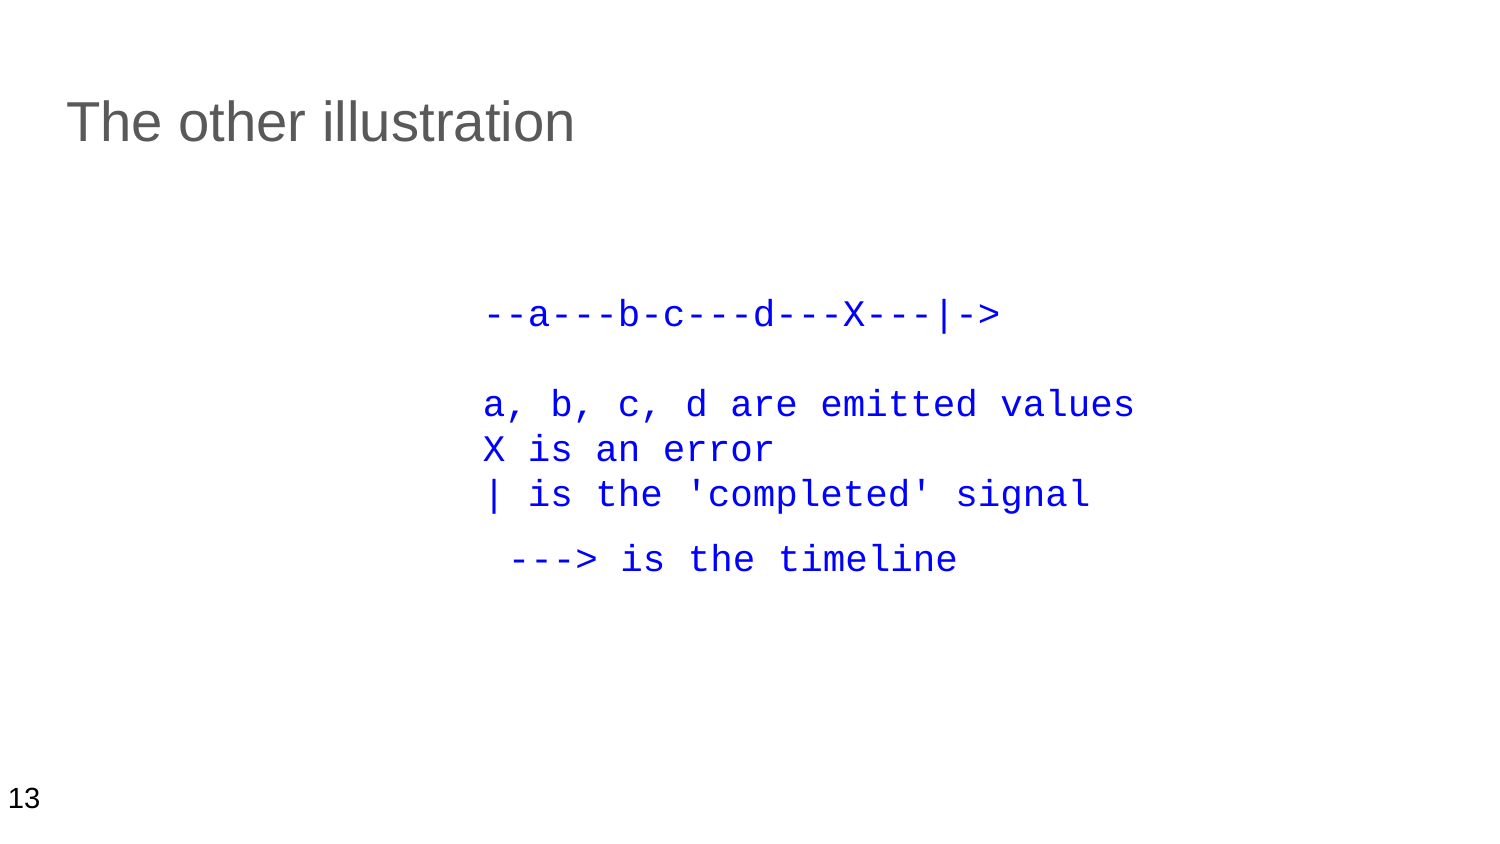

# The other illustration
--a---b-c---d---X---|->

a, b, c, d are emitted values
X is an error
| is the 'completed' signal
---> is the timeline
13